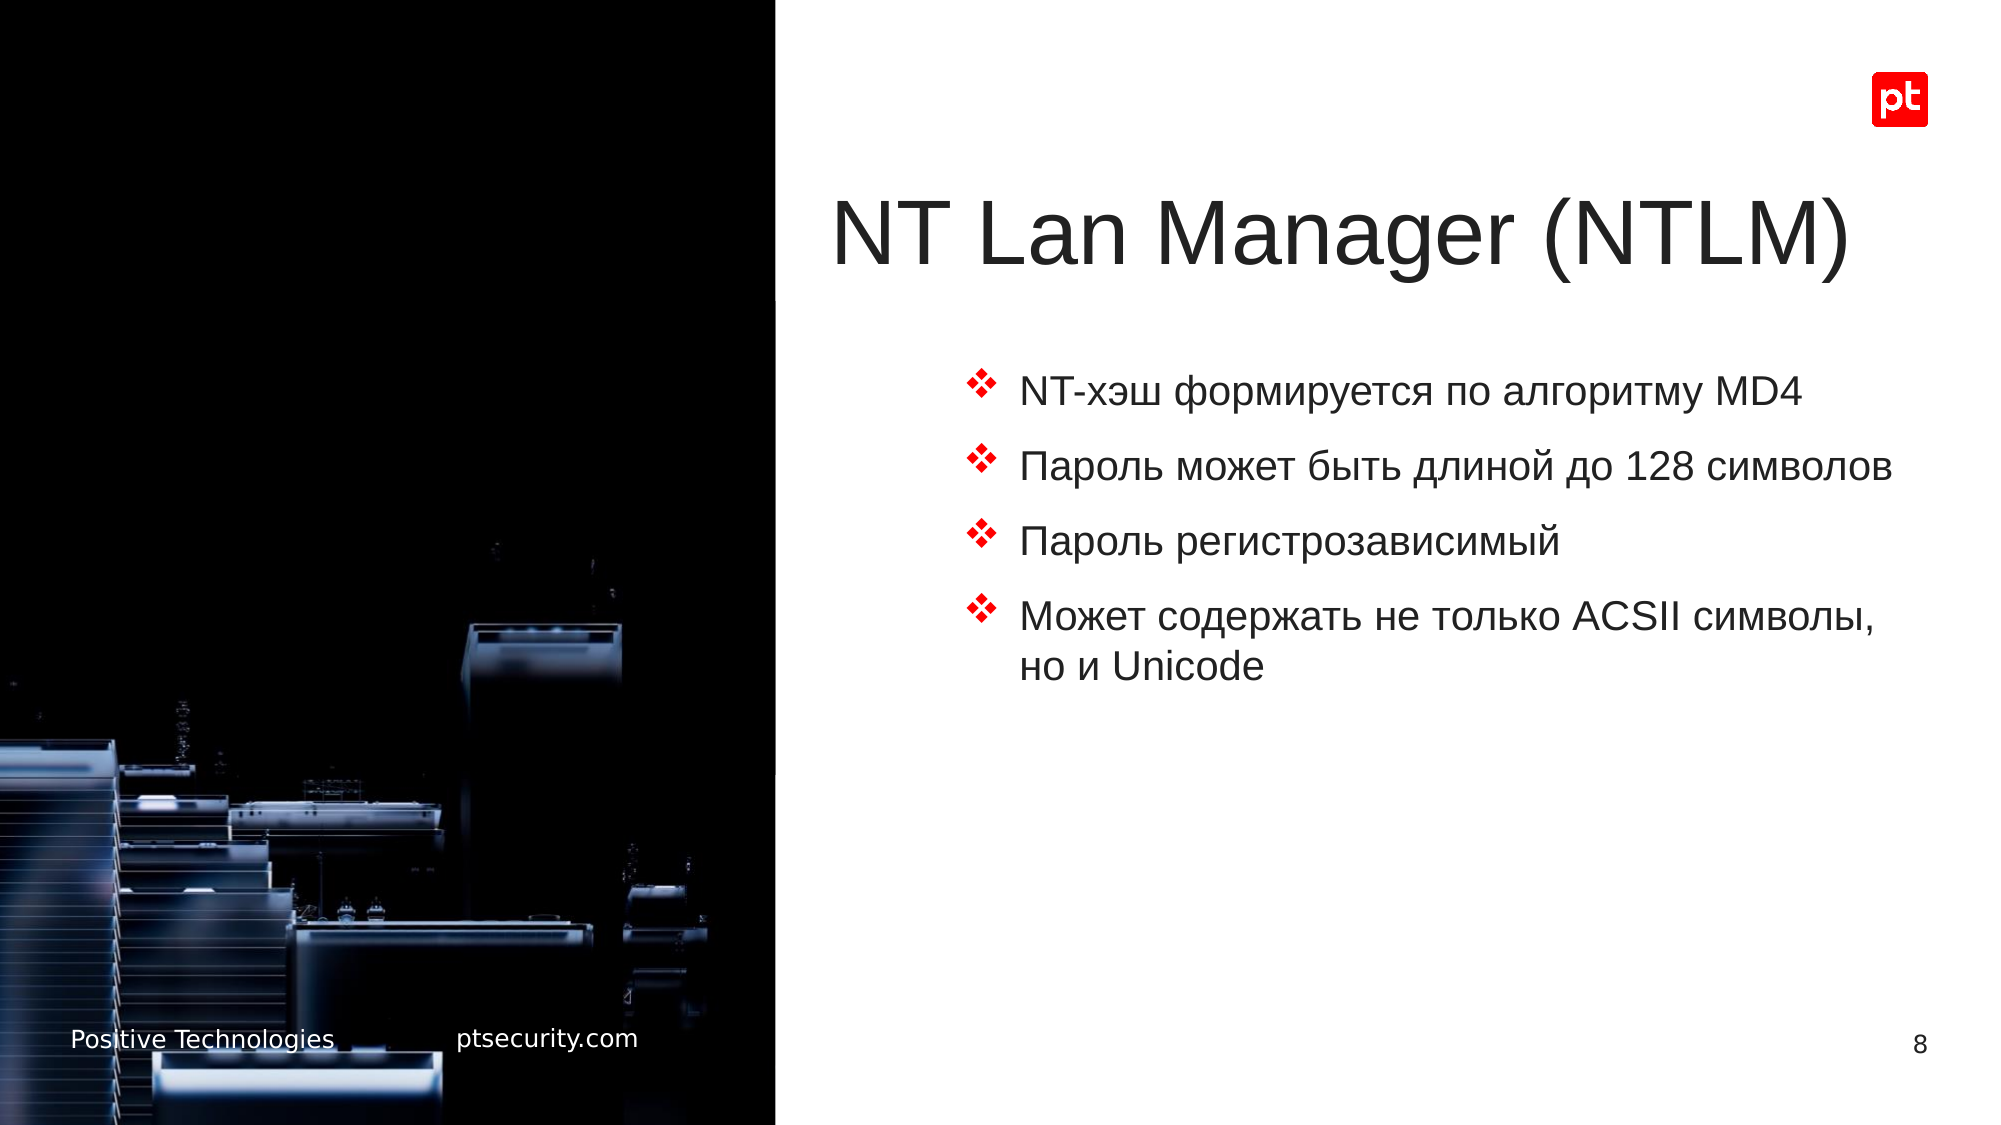

# NT Lan Manager (NTLM)
NT-хэш формируется по алгоритму MD4
Пароль может быть длиной до 128 символов
Пароль регистрозависимый
Может содержать не только ACSII символы, но и Unicode
8